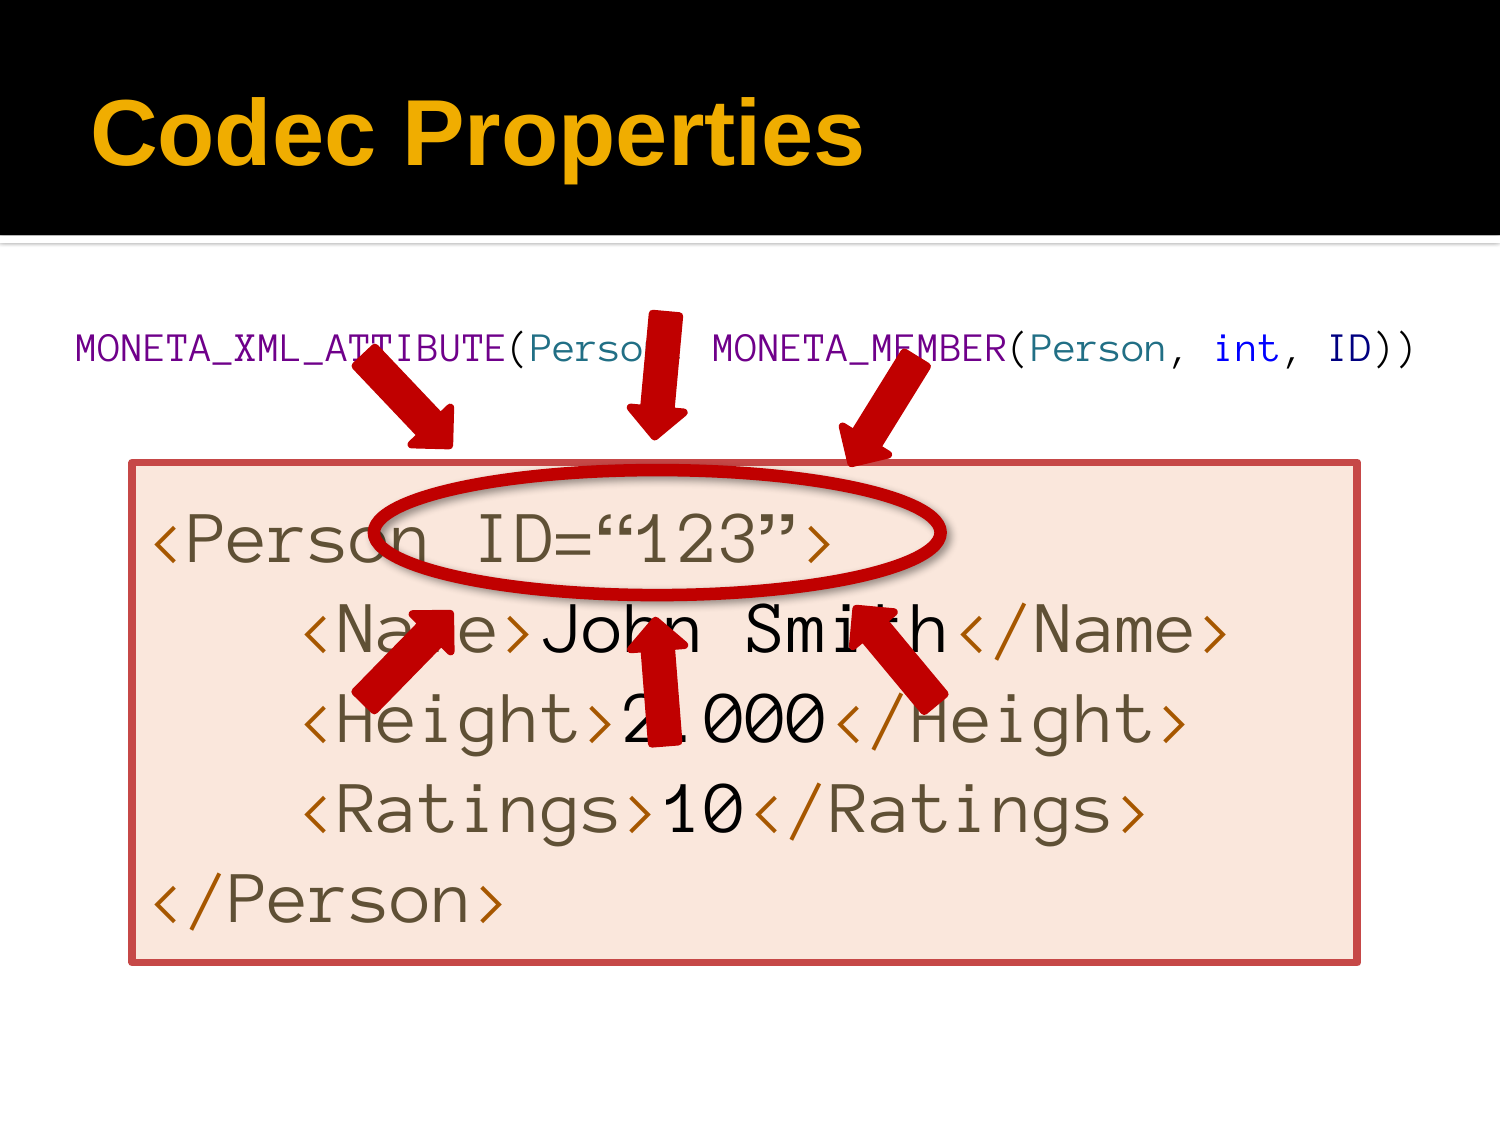

# Codec Properties
MONETA_XML_ATTIBUTE(Person, MONETA_MEMBER(Person, int, ID))

<Person ID=“123”>
	<Name>John Smith</Name>
	<Height>2.000</Height>
	<Ratings>10</Ratings>
</Person>